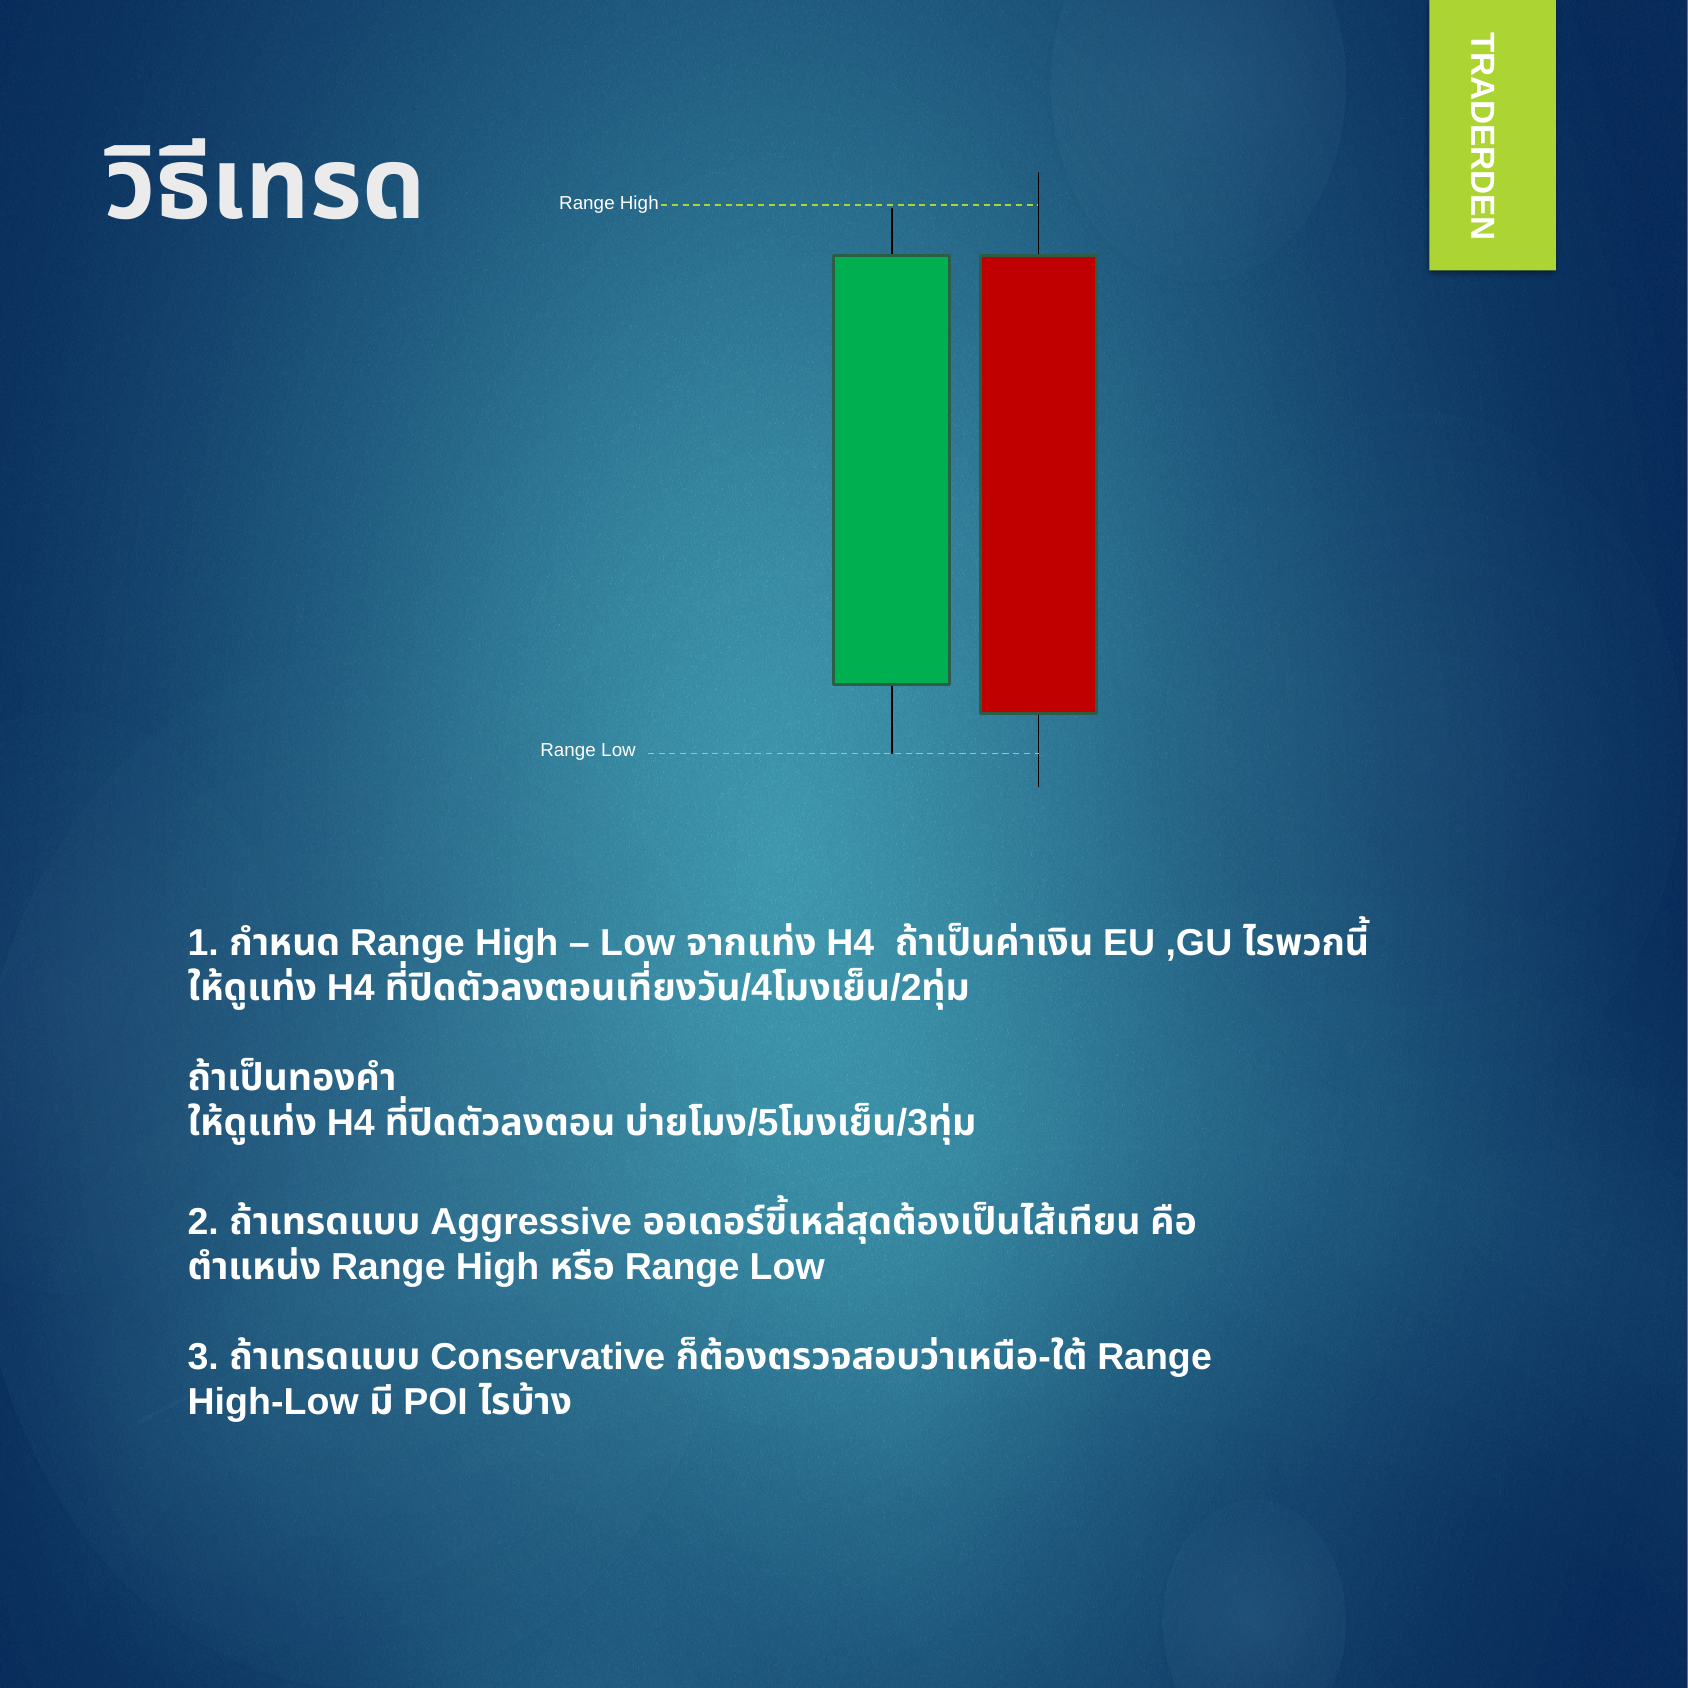

TRADERDEN
# วิธีเทรด

Range High
Range Low
1. กำหนด Range High – Low จากแท่ง H4  ถ้าเป็นค่าเงิน EU ,GU ไรพวกนี้
ให้ดูแท่ง H4 ที่ปิดตัวลงตอนเที่ยงวัน/4โมงเย็น/2ทุ่ม

ถ้าเป็นทองคำ
ให้ดูแท่ง H4 ที่ปิดตัวลงตอน บ่ายโมง/5โมงเย็น/3ทุ่ม
2. ถ้าเทรดแบบ Aggressive ออเดอร์ขี้เหล่สุดต้องเป็นไส้เทียน คือตำแหน่ง Range High หรือ Range Low

3. ถ้าเทรดแบบ Conservative ก็ต้องตรวจสอบว่าเหนือ-ใต้ Range High-Low มี POI ไรบ้าง